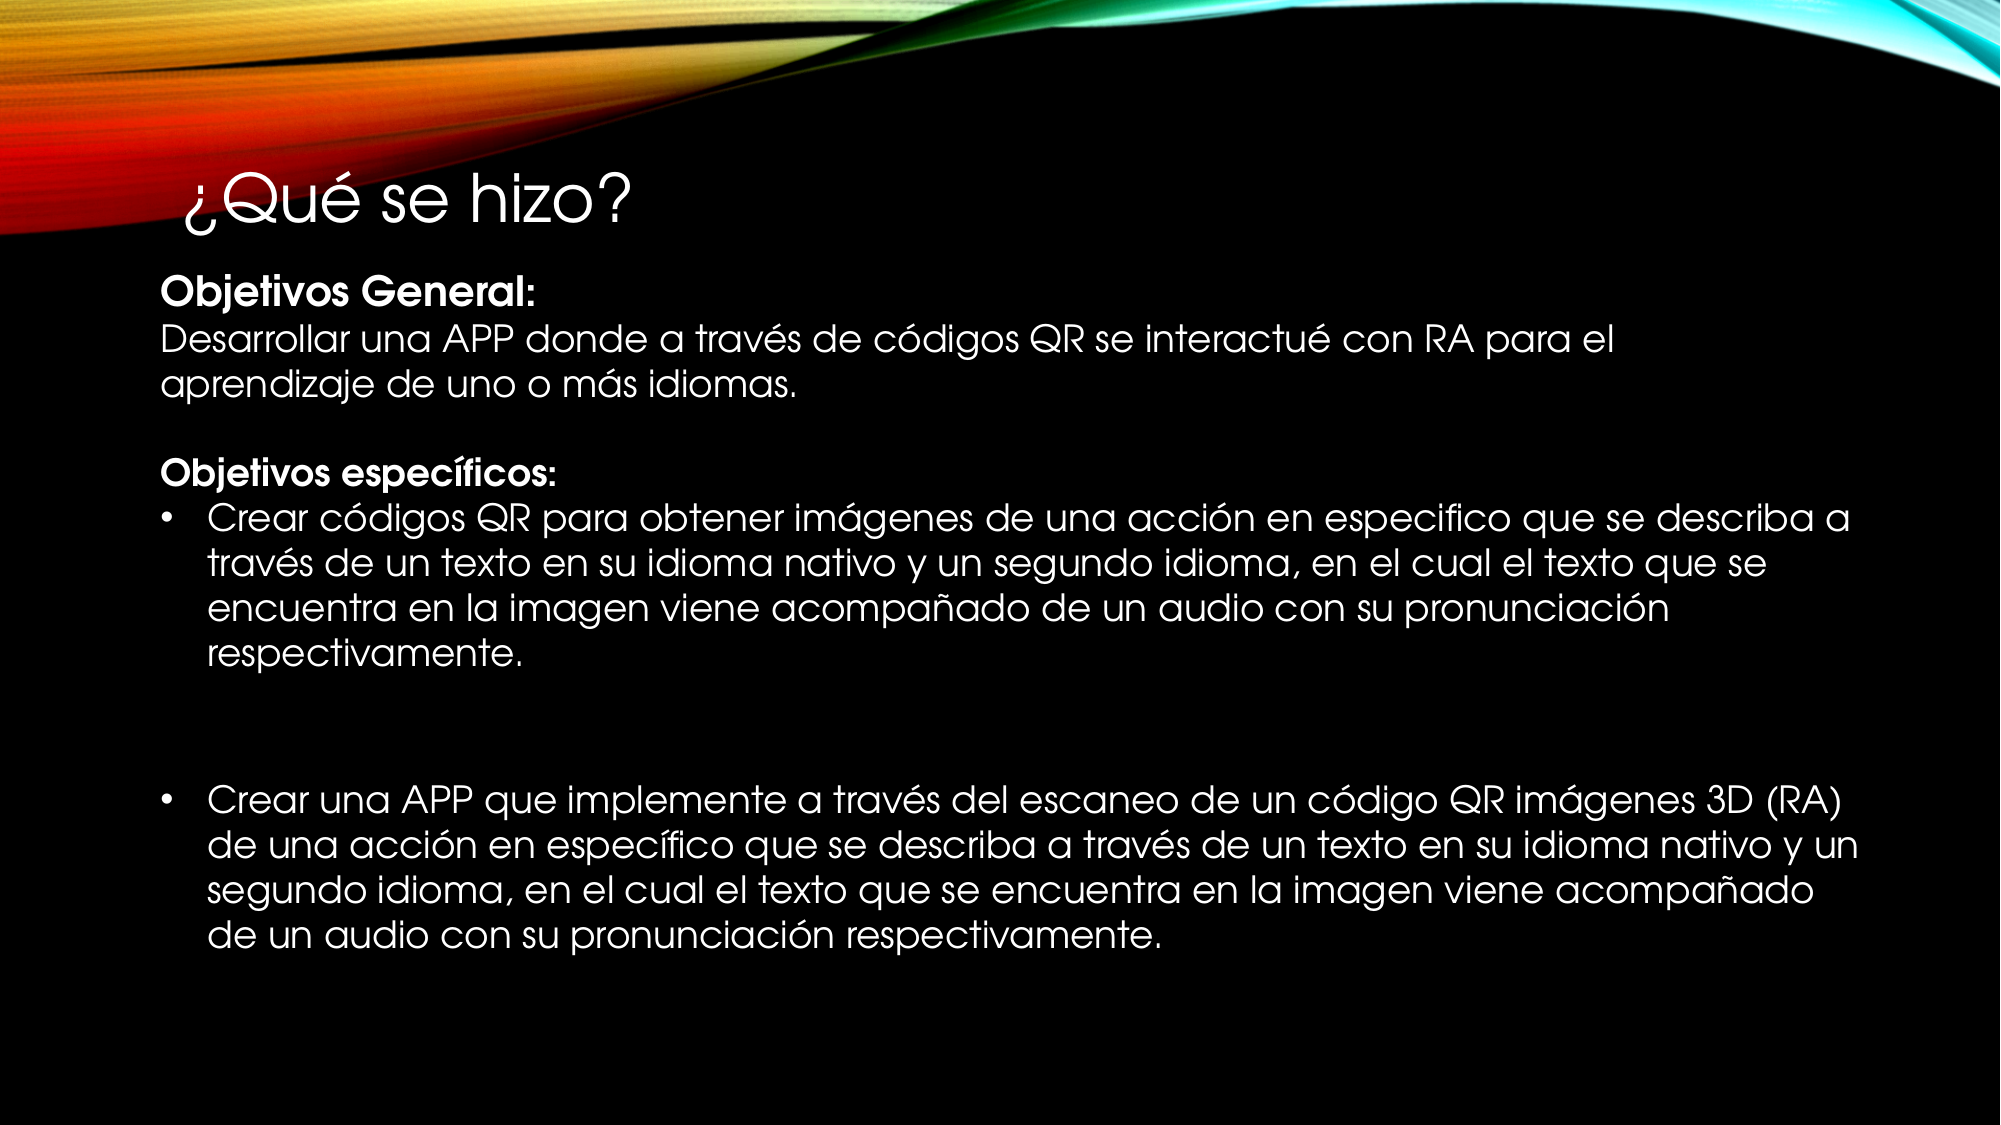

¿Qué se hizo?
Objetivos General:
Desarrollar una APP donde a través de códigos QR se interactué con RA para el aprendizaje de uno o más idiomas.
Objetivos especíﬁcos:
Crear códigos QR para obtener imágenes de una acción en especiﬁco que se describa a través de un texto en su idioma nativo y un segundo idioma, en el cual el texto que se encuentra en la imagen viene acompañado de un audio con su pronunciación respectivamente.
Crear una APP que implemente a través del escaneo de un código QR imágenes 3D (RA) de una acción en especíﬁco que se describa a través de un texto en su idioma nativo y un segundo idioma, en el cual el texto que se encuentra en la imagen viene acompañado de un audio con su pronunciación respectivamente.